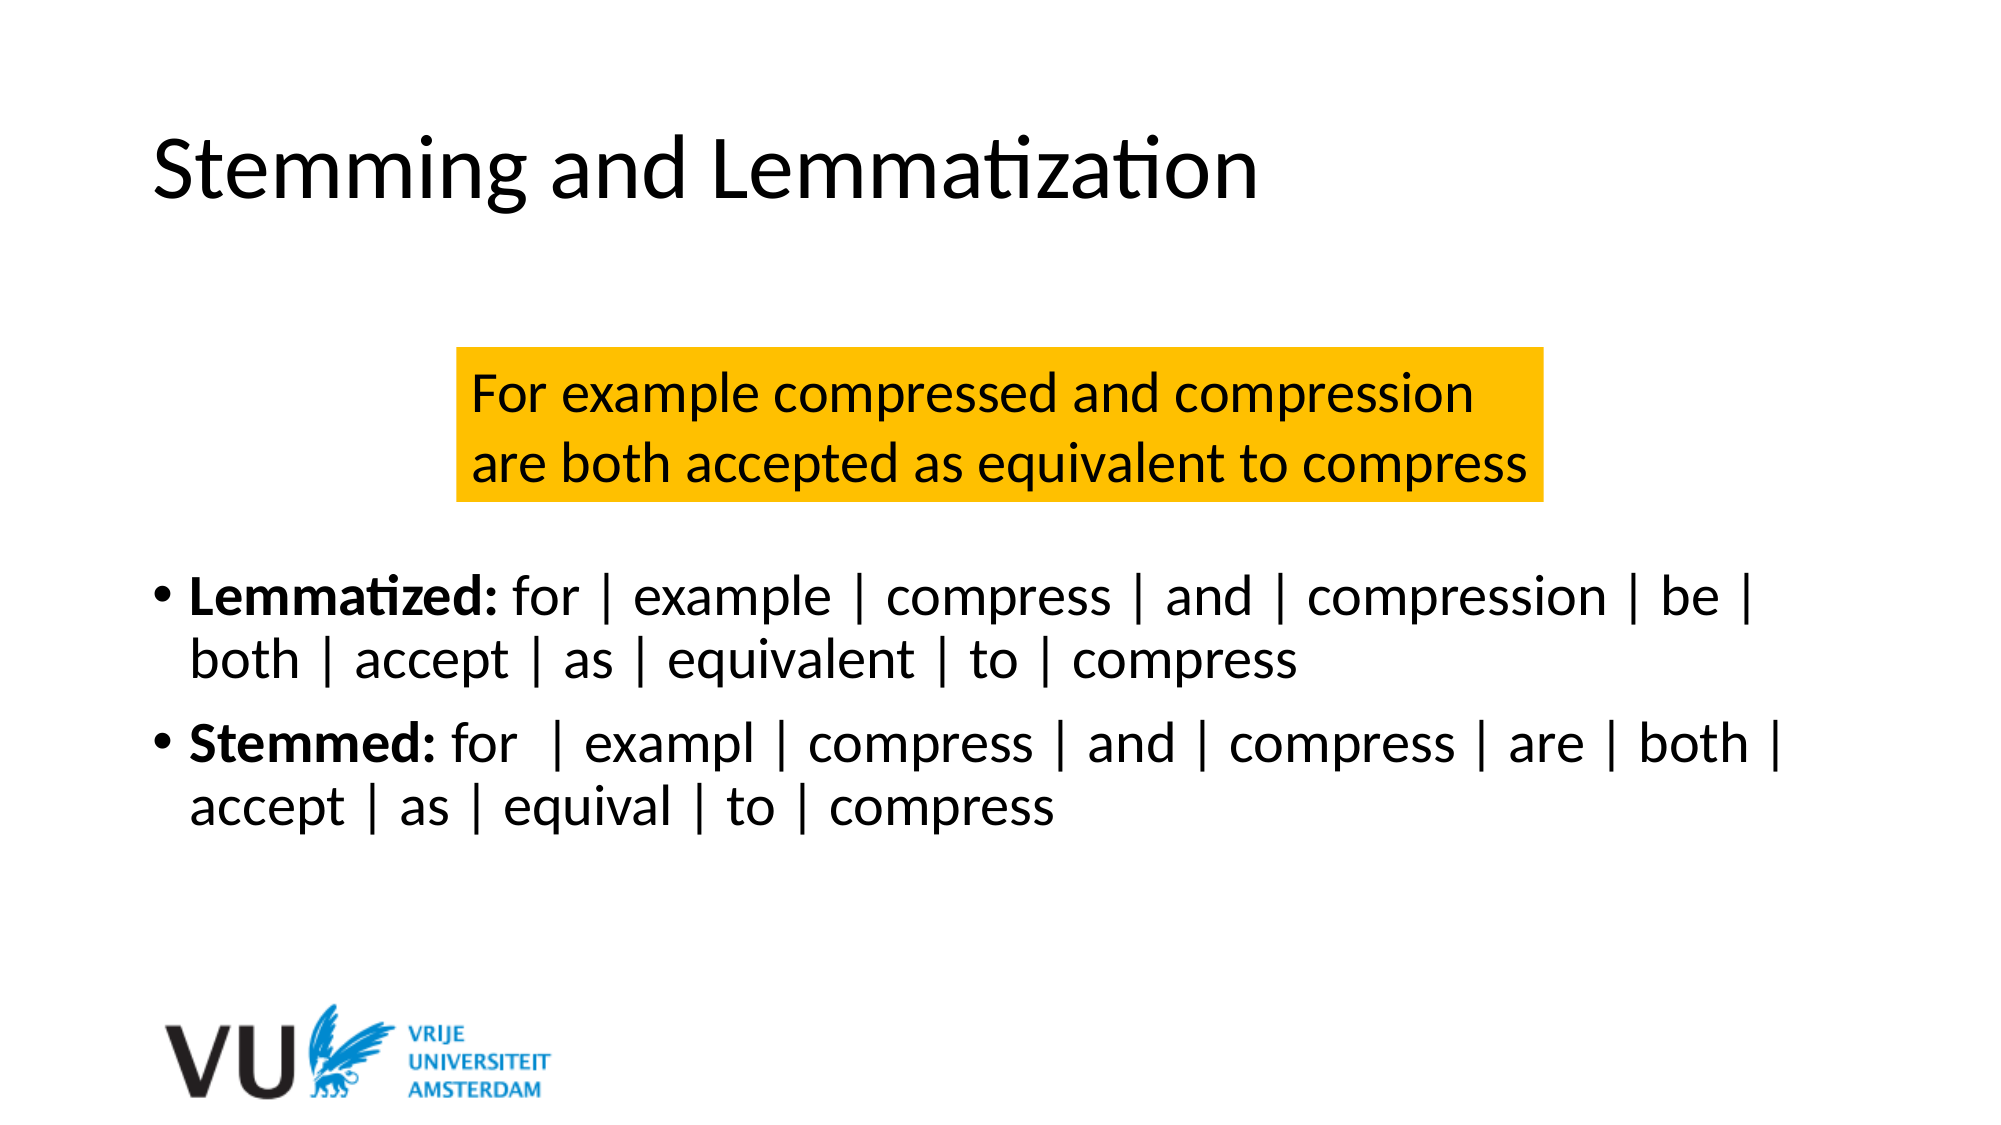

# Stemming and Lemmatization

Lemmatized: for | example | compress | and | compression | be | both | accept | as | equivalent | to | compress
Stemmed: for  | exampl | compress | and | compress | are | both |
accept | as | equival | to | compress
For example compressed and compression
are both accepted as equivalent to compress